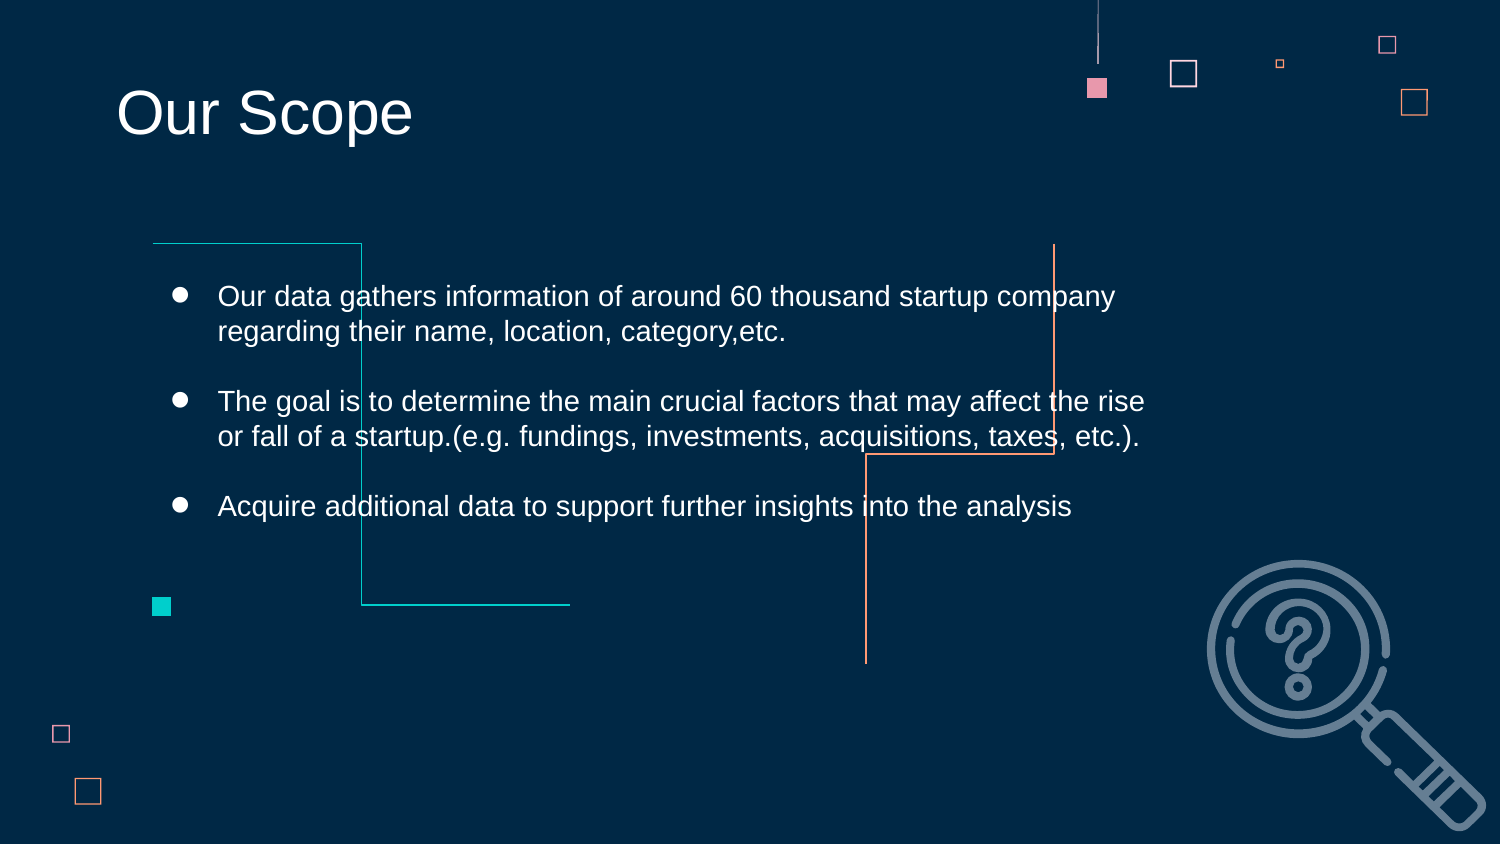

Our Scope
Our data gathers information of around 60 thousand startup company regarding their name, location, category,etc.

The goal is to determine the main crucial factors that may affect the rise or fall of a startup.(e.g. fundings, investments, acquisitions, taxes, etc.).

Acquire additional data to support further insights into the analysis